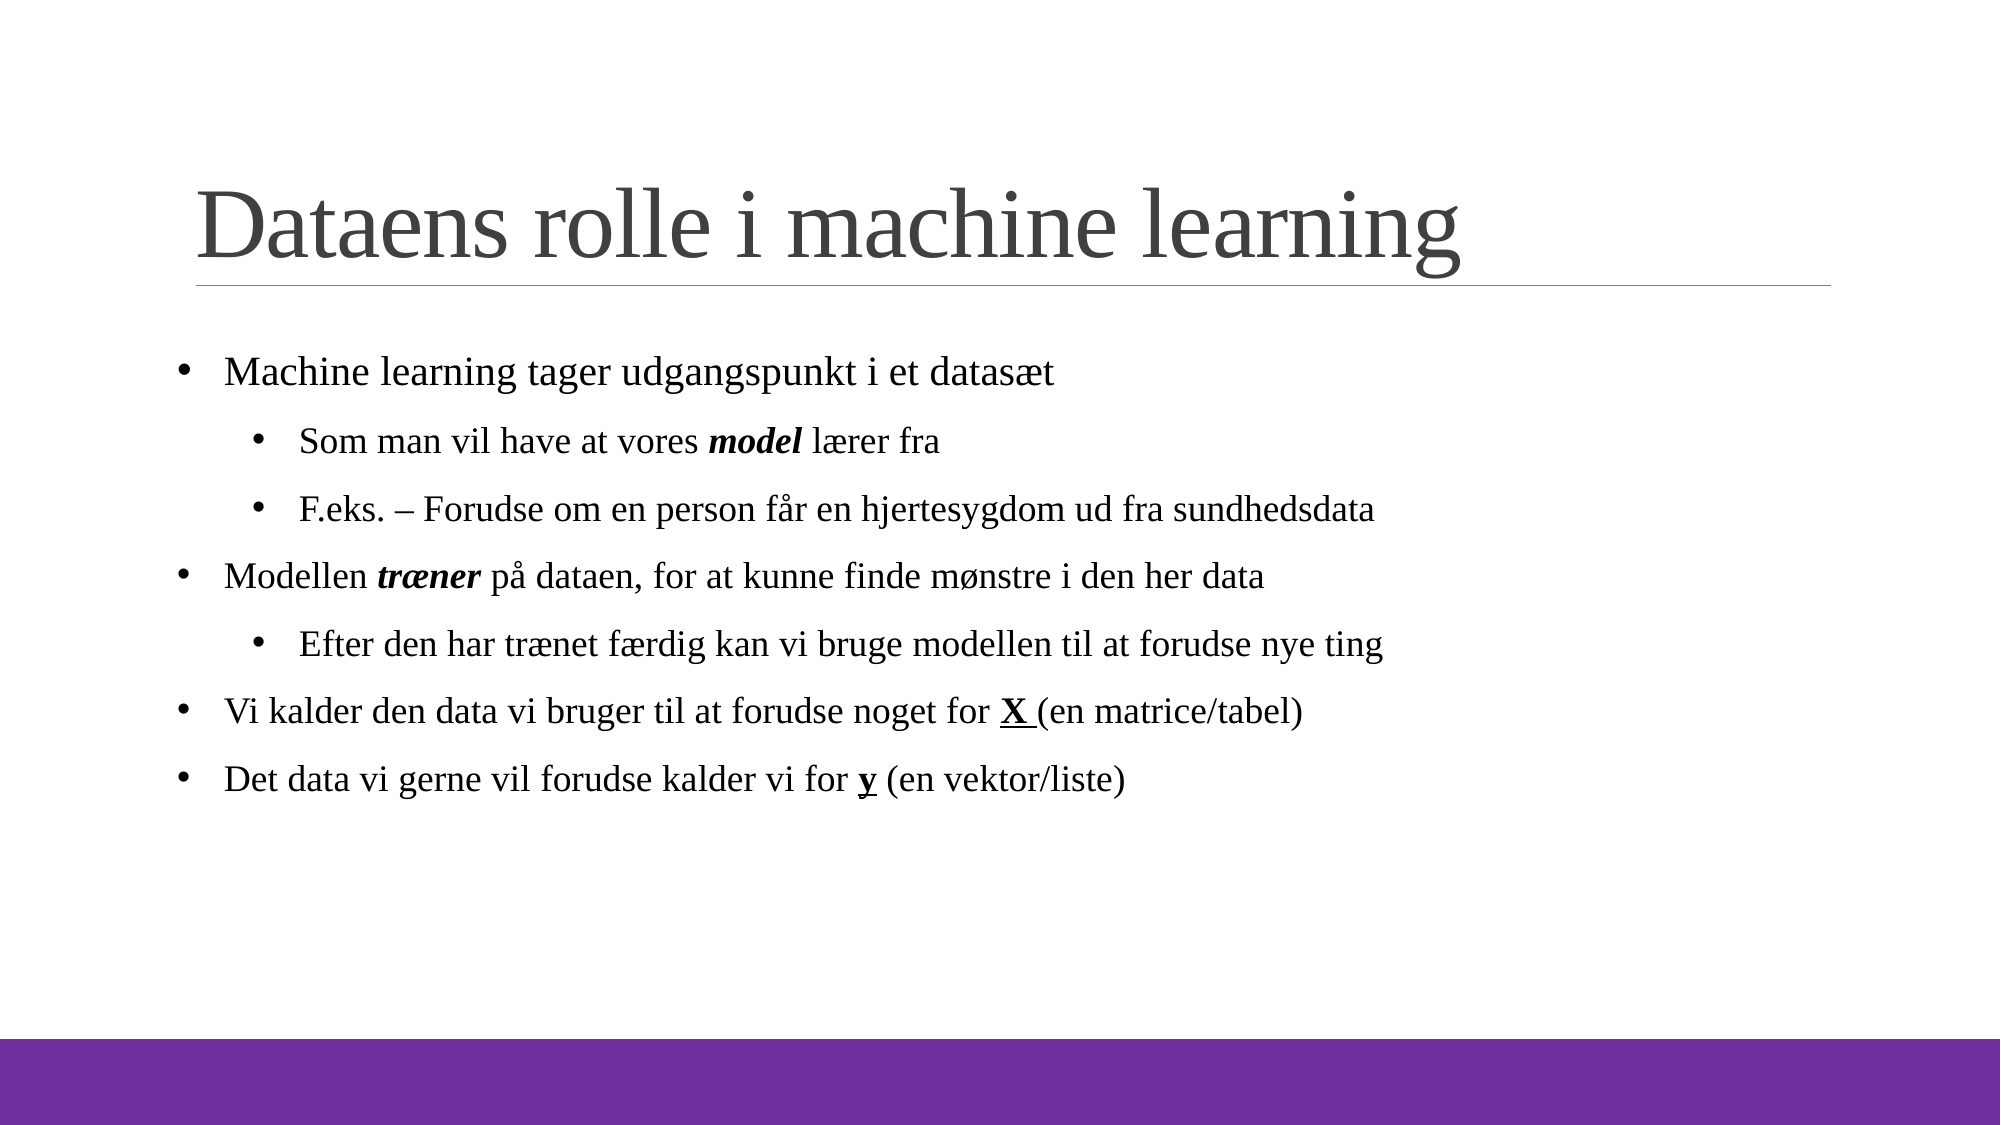

# Dataens rolle i machine learning
Machine learning tager udgangspunkt i et datasæt
Som man vil have at vores model lærer fra
F.eks. – Forudse om en person får en hjertesygdom ud fra sundhedsdata
Modellen træner på dataen, for at kunne finde mønstre i den her data
Efter den har trænet færdig kan vi bruge modellen til at forudse nye ting
Vi kalder den data vi bruger til at forudse noget for X (en matrice/tabel)
Det data vi gerne vil forudse kalder vi for y (en vektor/liste)